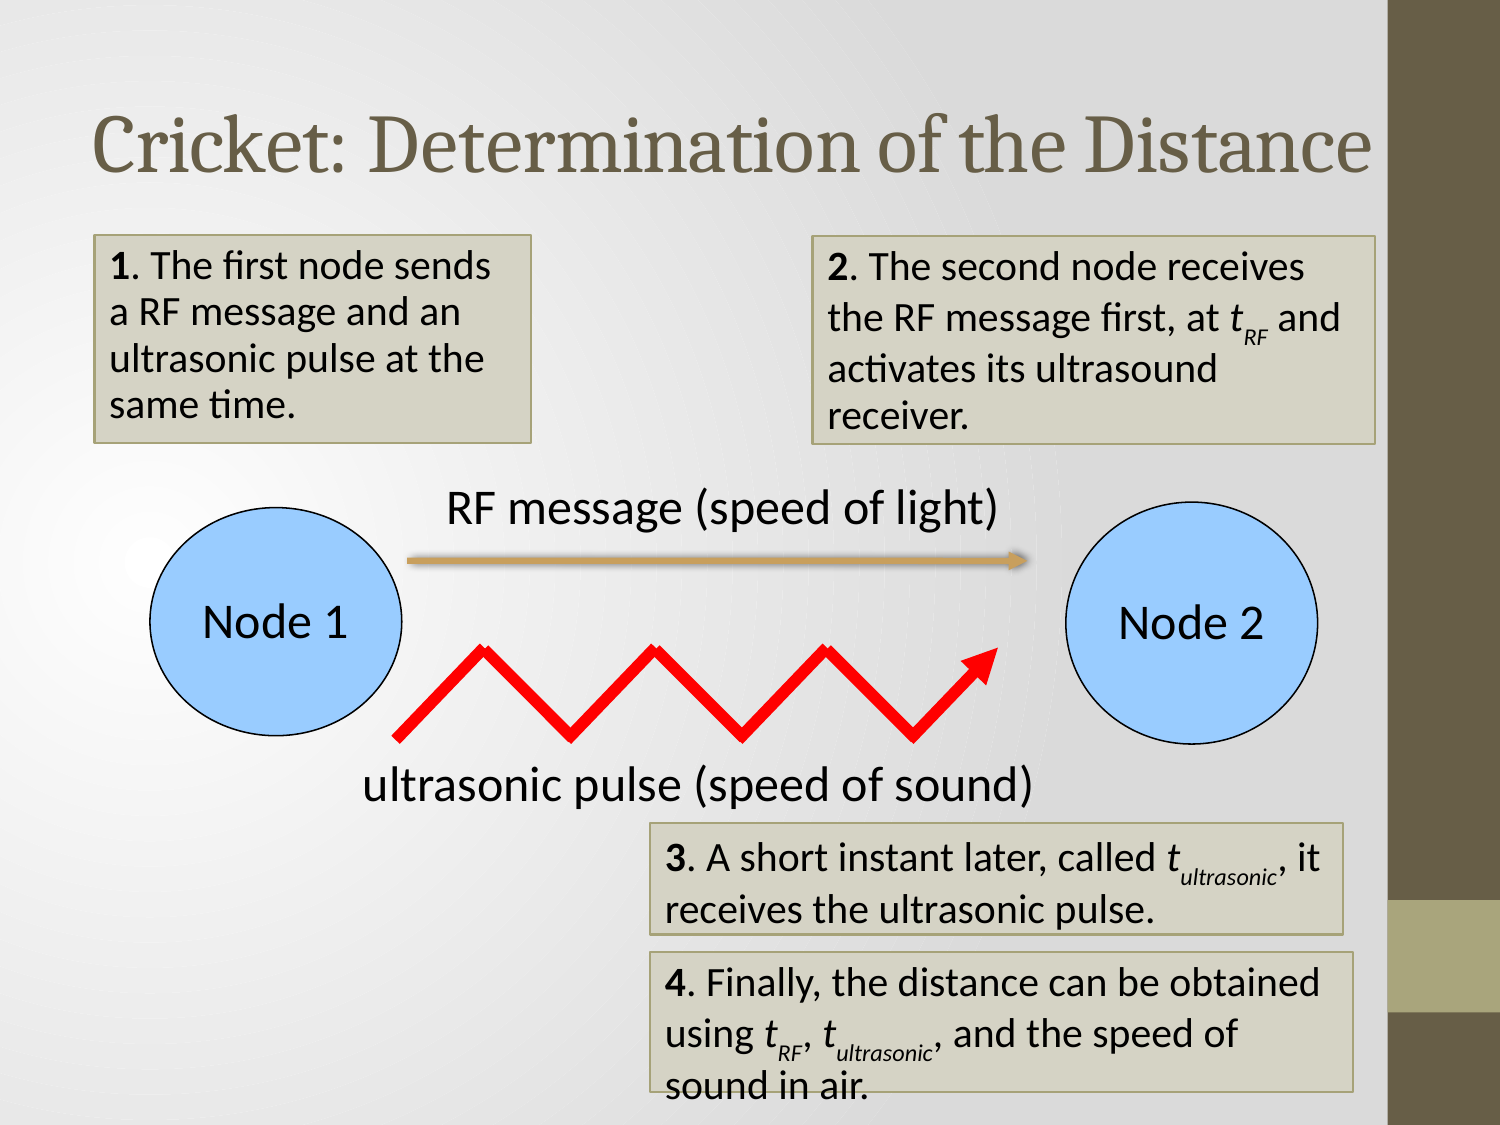

# Cricket: Determination of the Distance
1. The first node sends a RF message and an ultrasonic pulse at the same time.
2. The second node receives the RF message first, at tRF and activates its ultrasound receiver.
RF message (speed of light)
Node 2
Node 1

ultrasonic pulse (speed of sound)
3. A short instant later, called tultrasonic, it receives the ultrasonic pulse.
4. Finally, the distance can be obtained using tRF, tultrasonic, and the speed of sound in air.